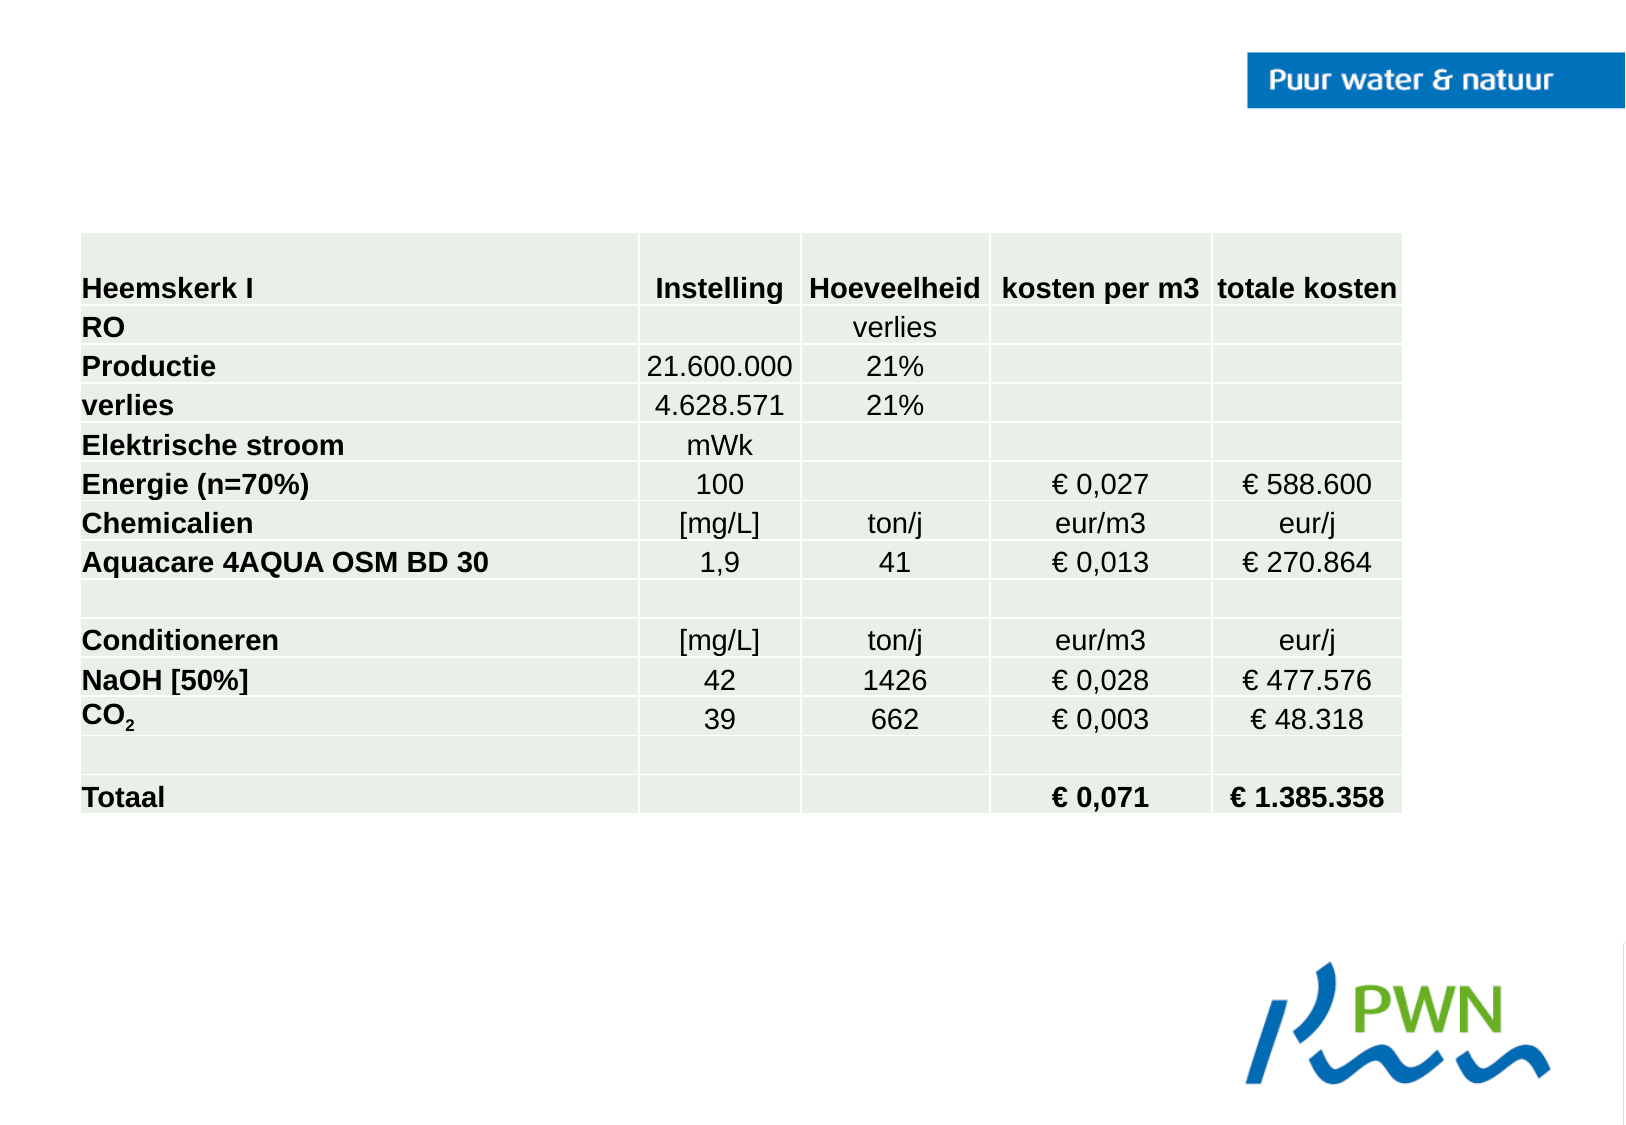

| Heemskerk I | Instelling | Hoeveelheid | kosten per m3 | totale kosten |
| --- | --- | --- | --- | --- |
| RO |  | verlies |  |  |
| Productie | 21.600.000 | 21% |  |  |
| verlies | 4.628.571 | 21% |  |  |
| Elektrische stroom | mWk |  |  |  |
| Energie (n=70%) | 100 |  | € 0,027 | € 588.600 |
| Chemicalien | [mg/L] | ton/j | eur/m3 | eur/j |
| Aquacare 4AQUA OSM BD 30 | 1,9 | 41 | € 0,013 | € 270.864 |
|  |  |  |  |  |
| Conditioneren | [mg/L] | ton/j | eur/m3 | eur/j |
| NaOH [50%] | 42 | 1426 | € 0,028 | € 477.576 |
| CO2 | 39 | 662 | € 0,003 | € 48.318 |
|  |  |  |  |  |
| Totaal |  |  | € 0,071 | € 1.385.358 |